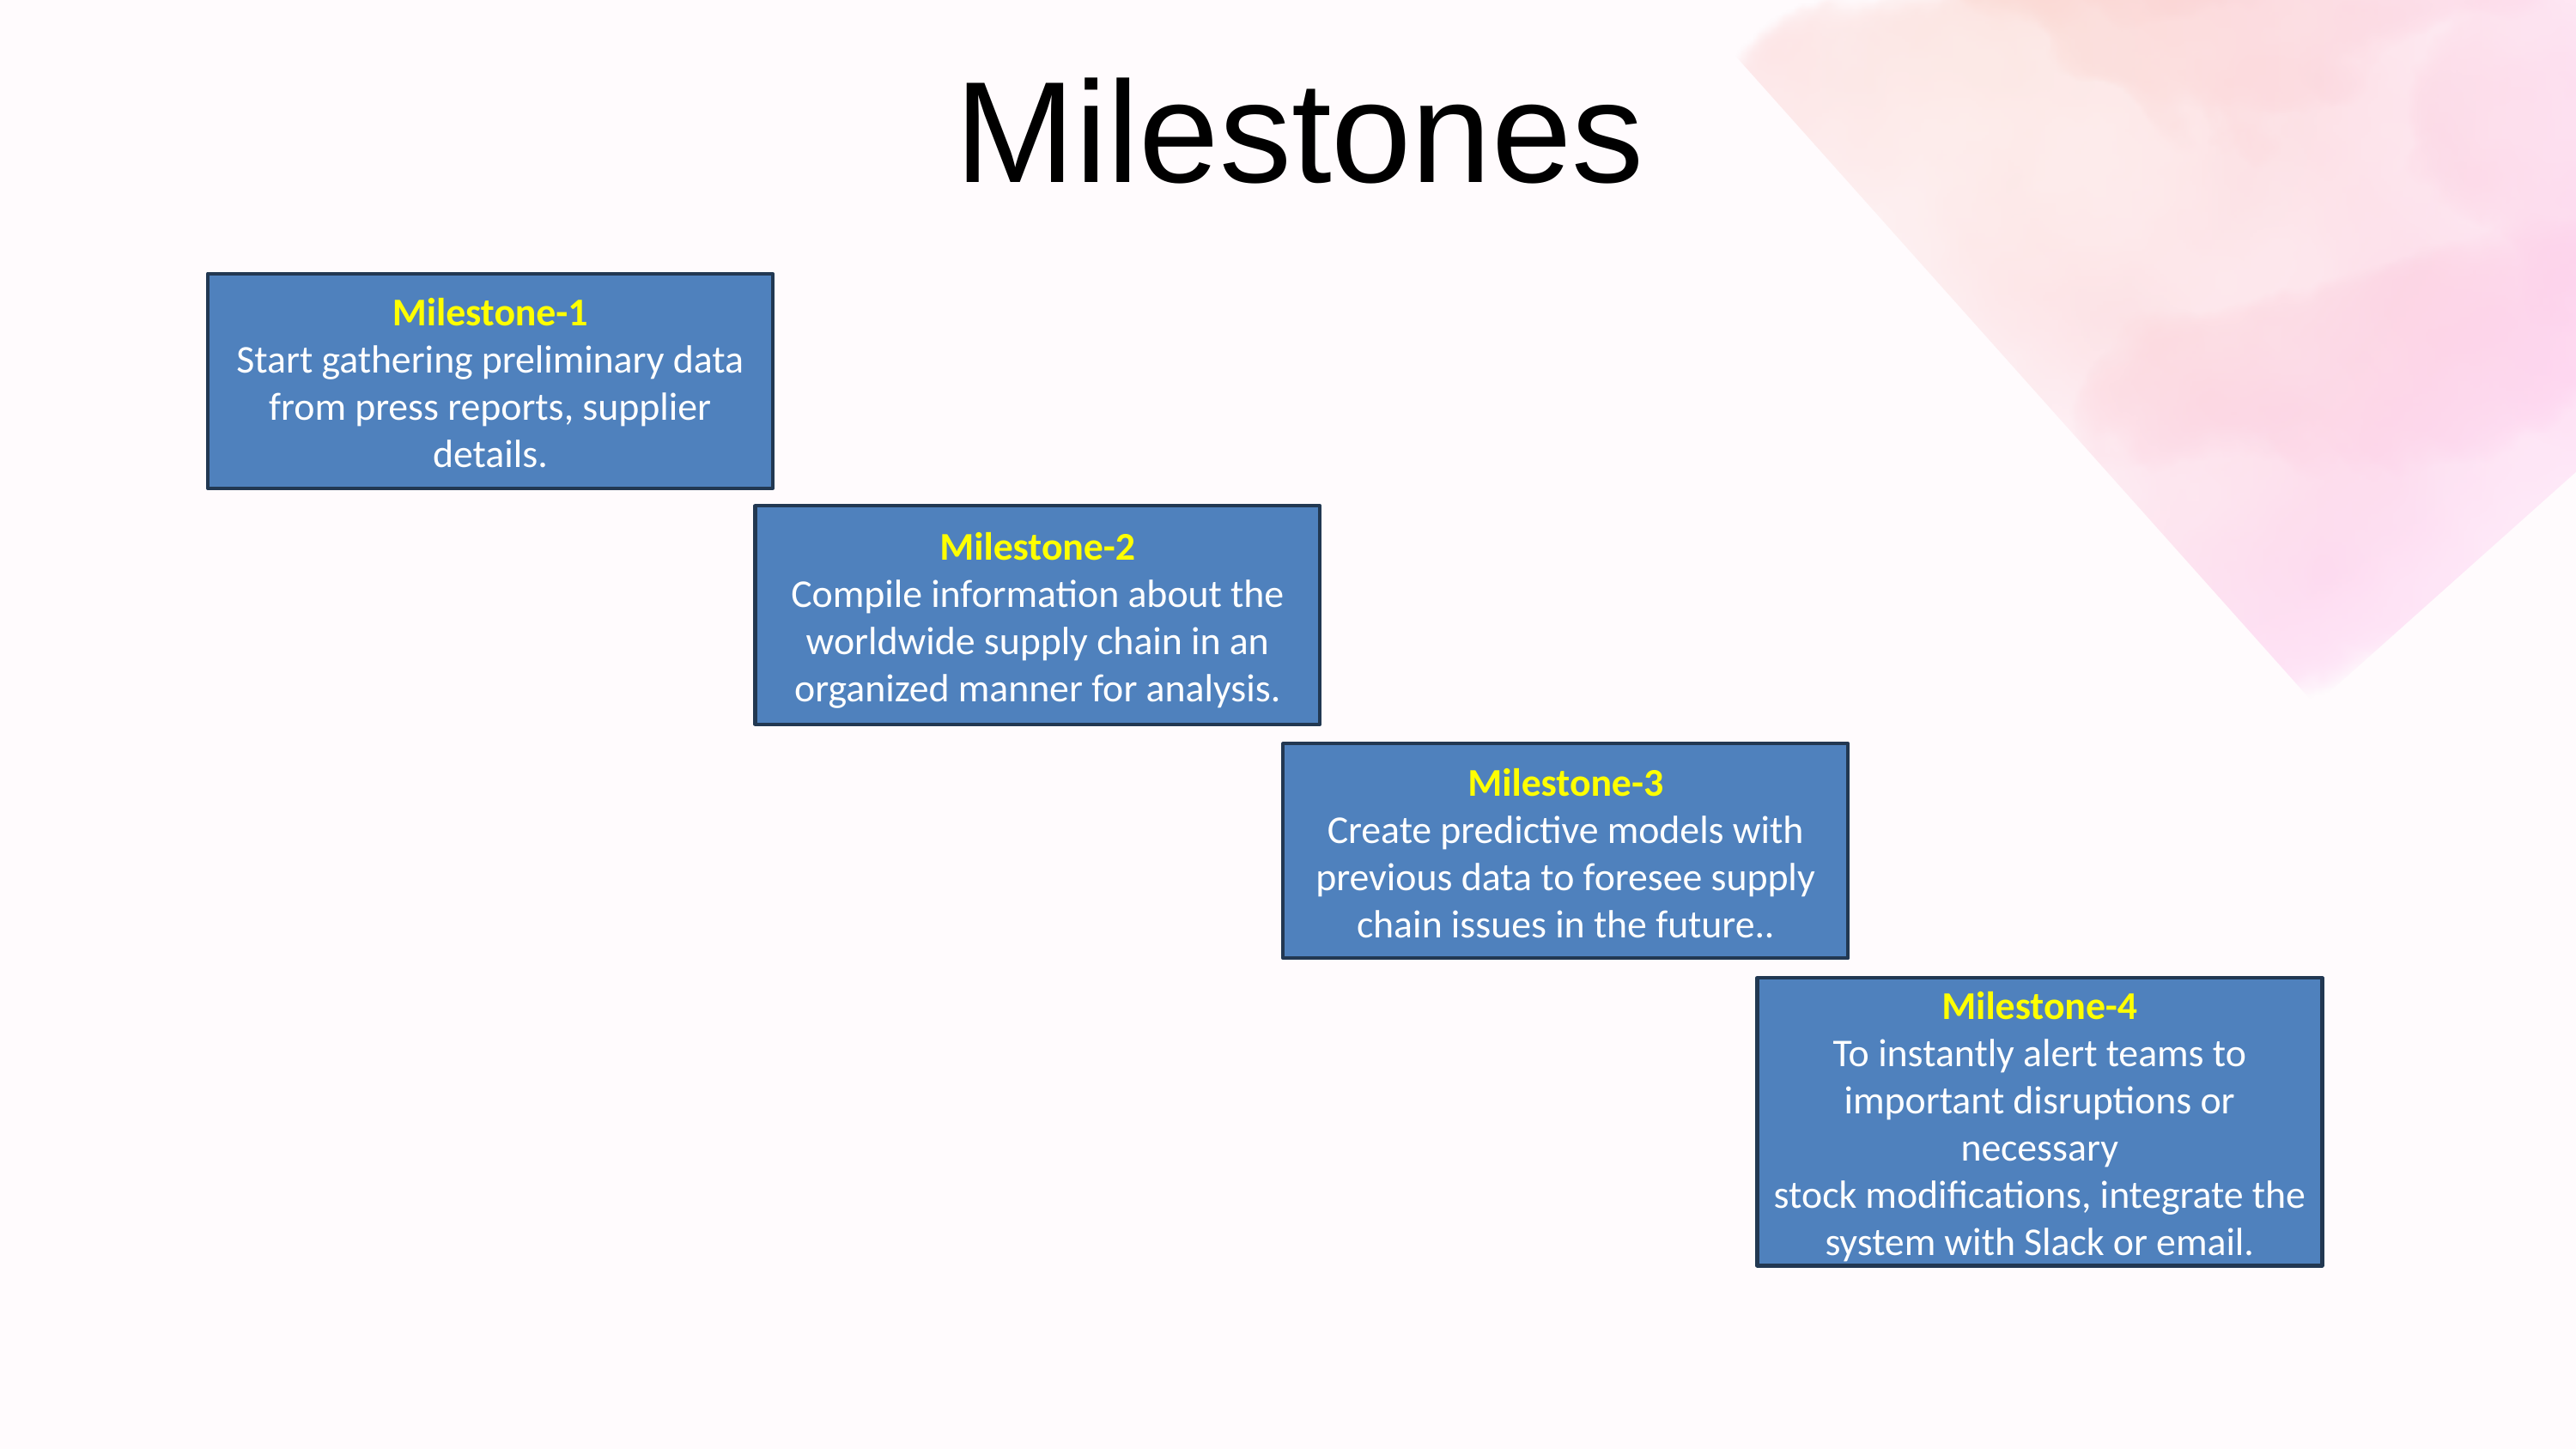

Milestones
Milestone-1
Start gathering preliminary data
from press reports, supplier details.
Milestone-2
Compile information about the
worldwide supply chain in an
organized manner for analysis.
Milestone-3
Create predictive models with
previous data to foresee supply
chain issues in the future..
Milestone-4
To instantly alert teams to
important disruptions or necessary
stock modifications, integrate the
system with Slack or email.